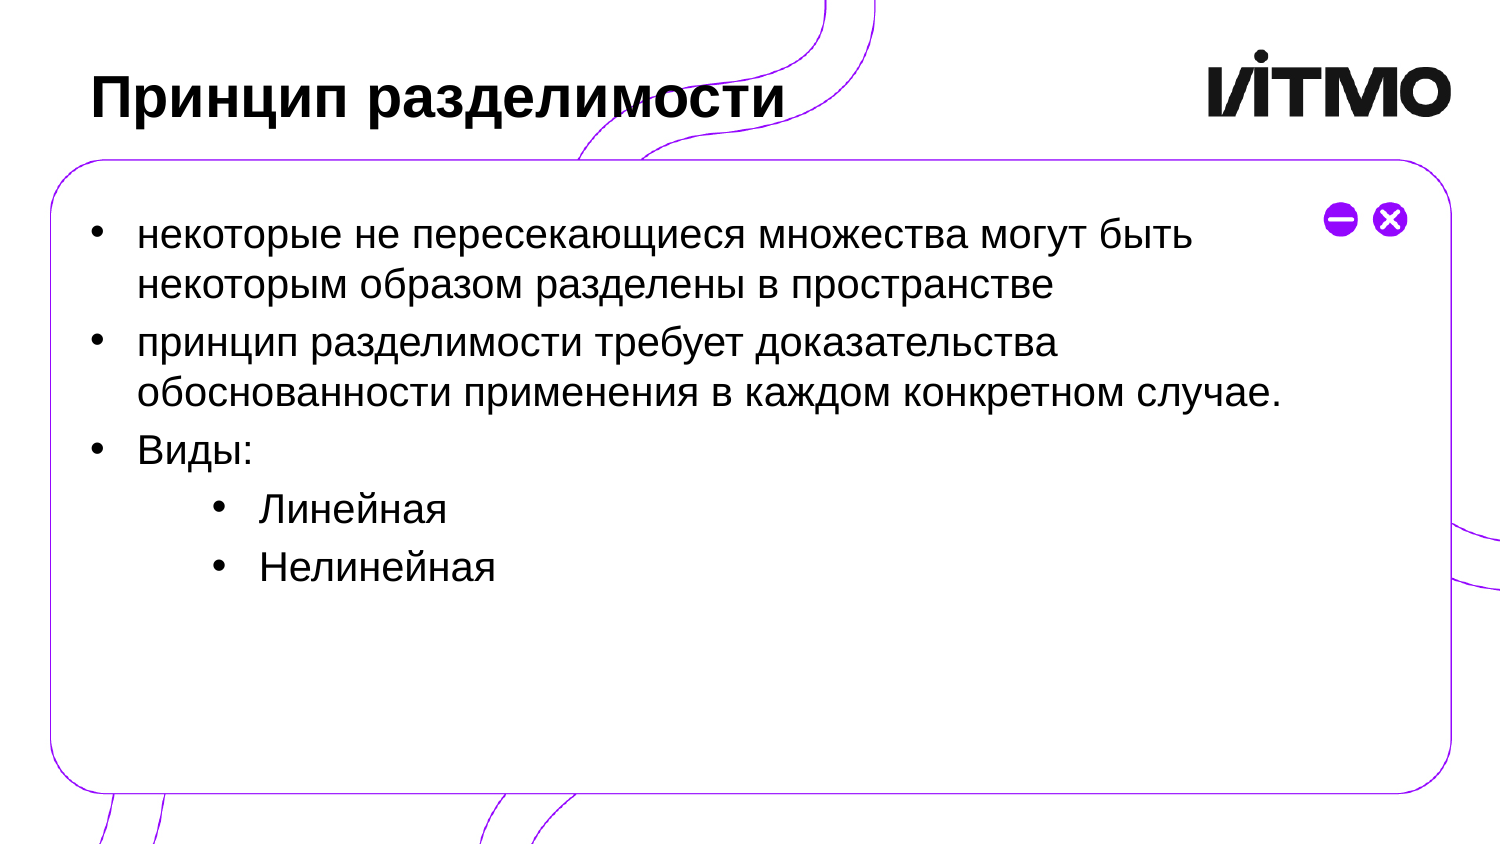

# Принцип разделимости
некоторые не пересекающиеся множества могут быть некоторым образом разделены в пространстве
принцип разделимости требует доказательства обоснованности применения в каждом конкретном случае.
Виды:
Линейная
Нелинейная